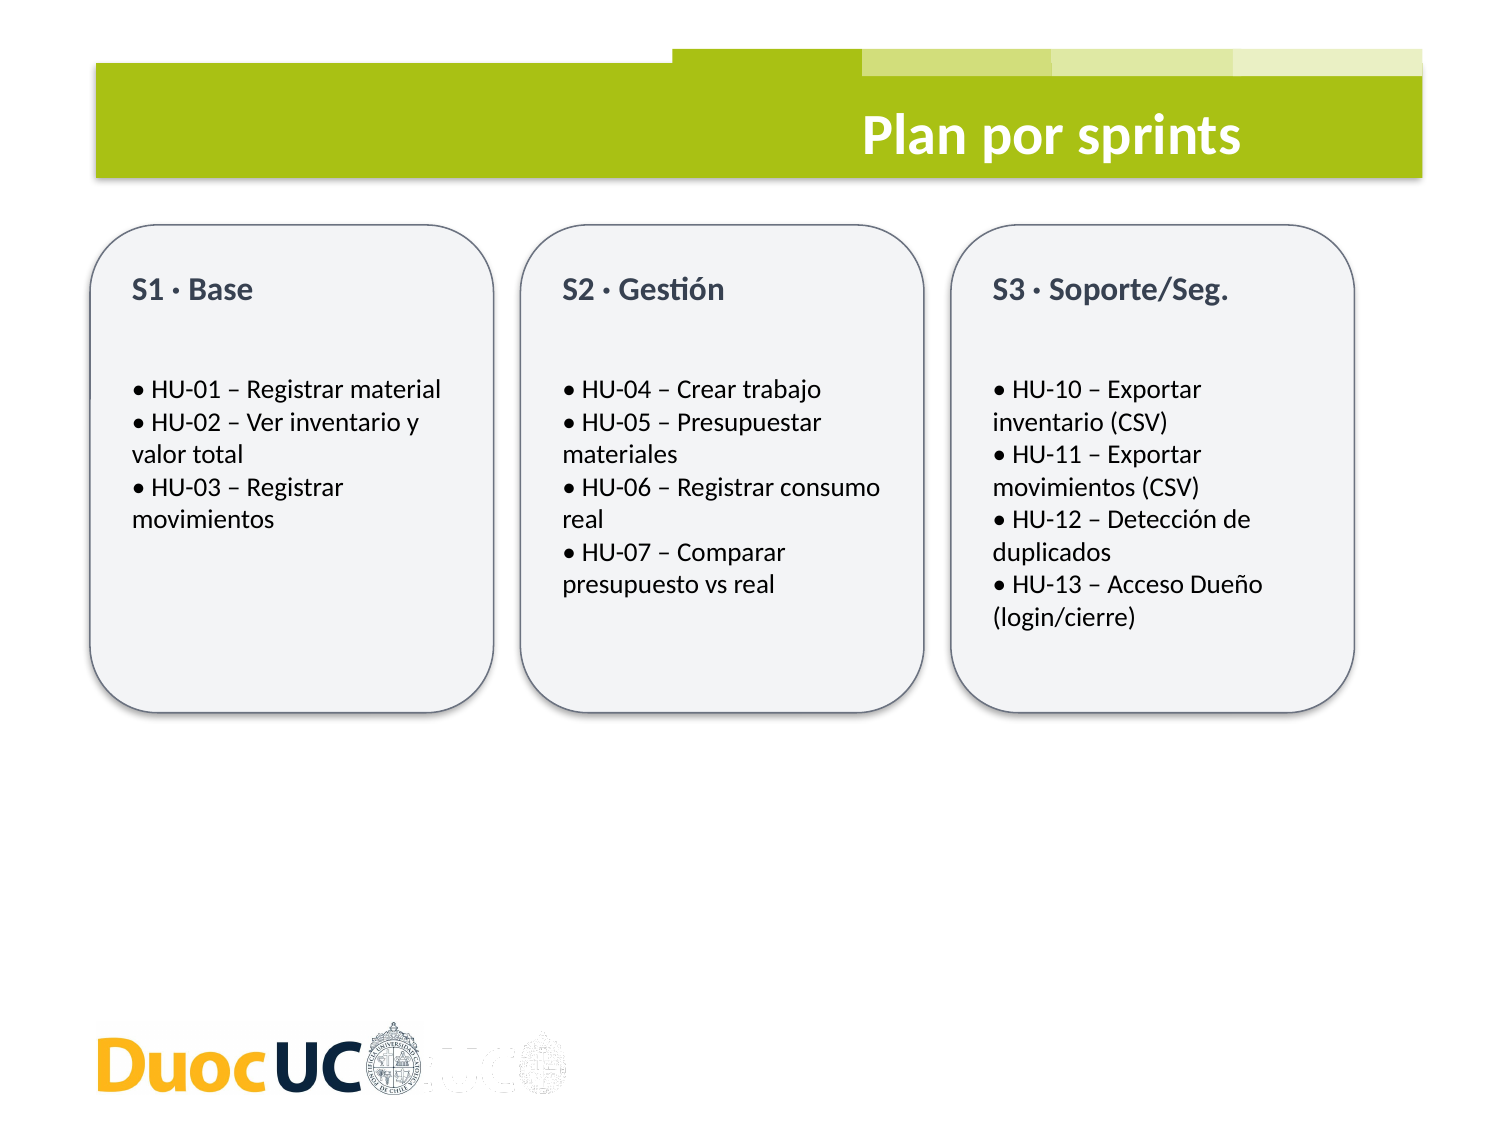

Plan por sprints

S1 · Base
S2 · Gestión
S3 · Soporte/Seg.
• HU-01 – Registrar material
• HU-02 – Ver inventario y valor total
• HU-03 – Registrar movimientos
• HU-04 – Crear trabajo
• HU-05 – Presupuestar materiales
• HU-06 – Registrar consumo real
• HU-07 – Comparar presupuesto vs real
• HU-10 – Exportar inventario (CSV)
• HU-11 – Exportar movimientos (CSV)
• HU-12 – Detección de duplicados
• HU-13 – Acceso Dueño (login/cierre)